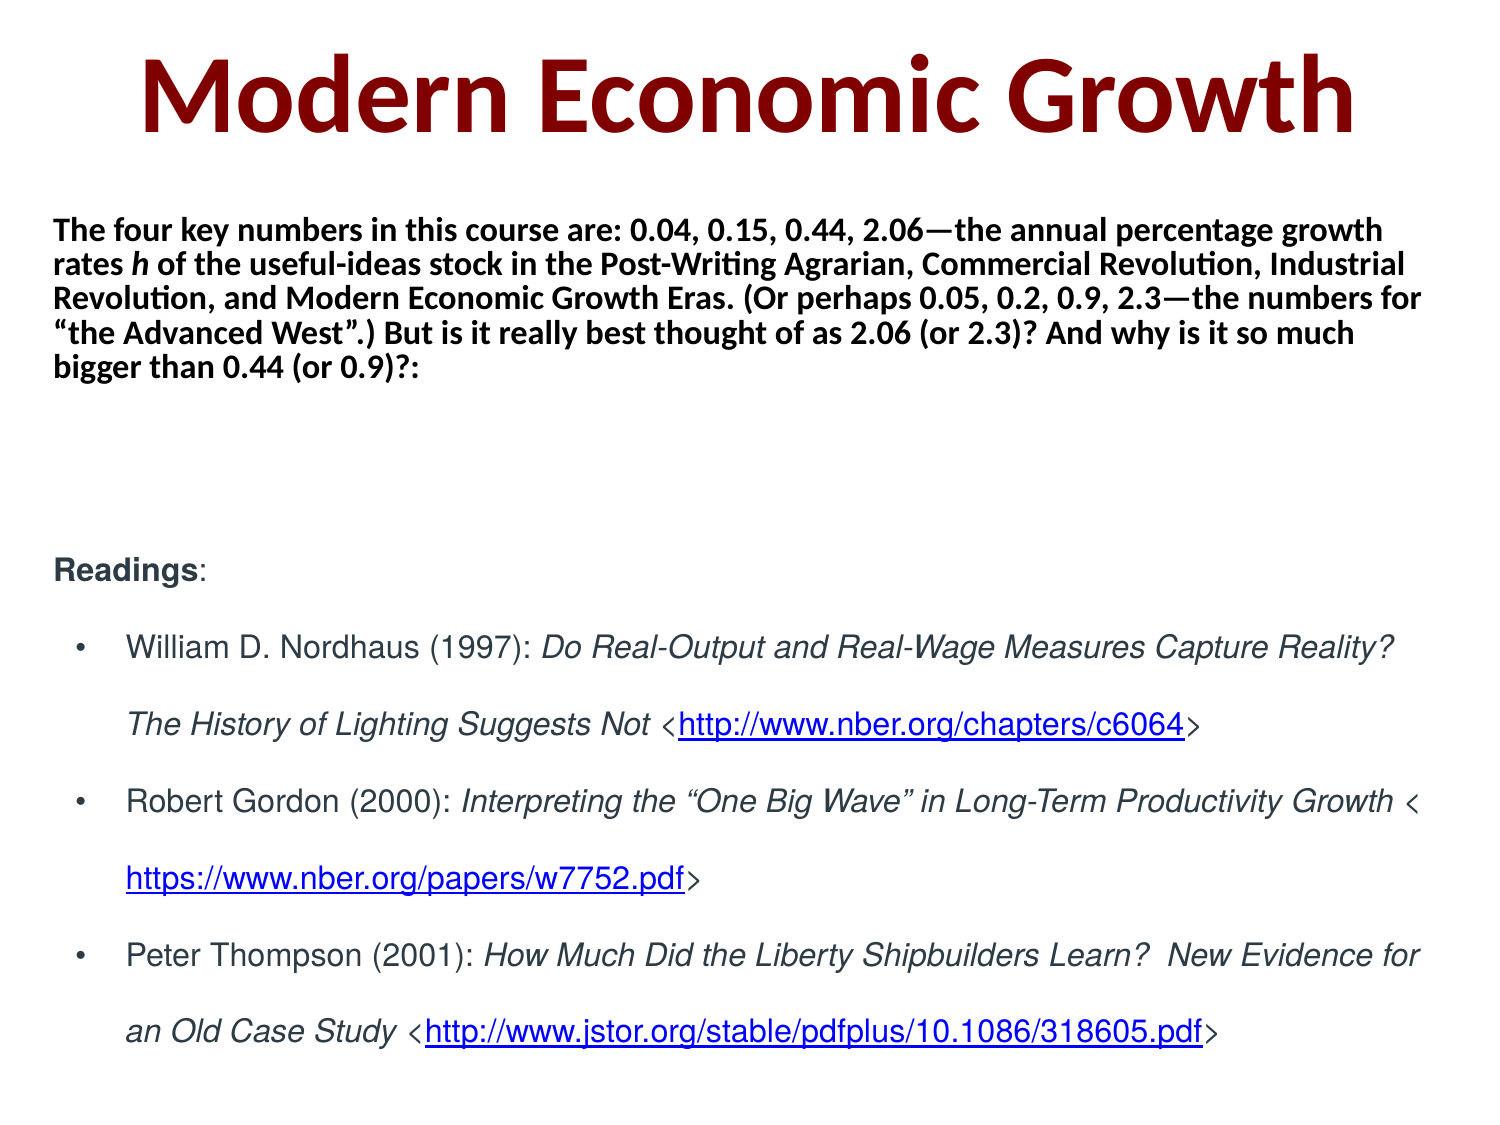

Modern Economic Growth
The four key numbers in this course are: 0.04, 0.15, 0.44, 2.06—the annual percentage growth rates h of the useful-ideas stock in the Post-Writing Agrarian, Commercial Revolution, Industrial Revolution, and Modern Economic Growth Eras. (Or perhaps 0.05, 0.2, 0.9, 2.3—the numbers for “the Advanced West”.) But is it really best thought of as 2.06 (or 2.3)? And why is it so much bigger than 0.44 (or 0.9)?:

Readings:
William D. Nordhaus (1997): Do Real-Output and Real-Wage Measures Capture Reality? The History of Lighting Suggests Not <http://www.nber.org/chapters/c6064>
Robert Gordon (2000): Interpreting the “One Big Wave” in Long-Term Productivity Growth <https://www.nber.org/papers/w7752.pdf>
Peter Thompson (2001): How Much Did the Liberty Shipbuilders Learn?  New Evidence for an Old Case Study <http://www.jstor.org/stable/pdfplus/10.1086/318605.pdf>